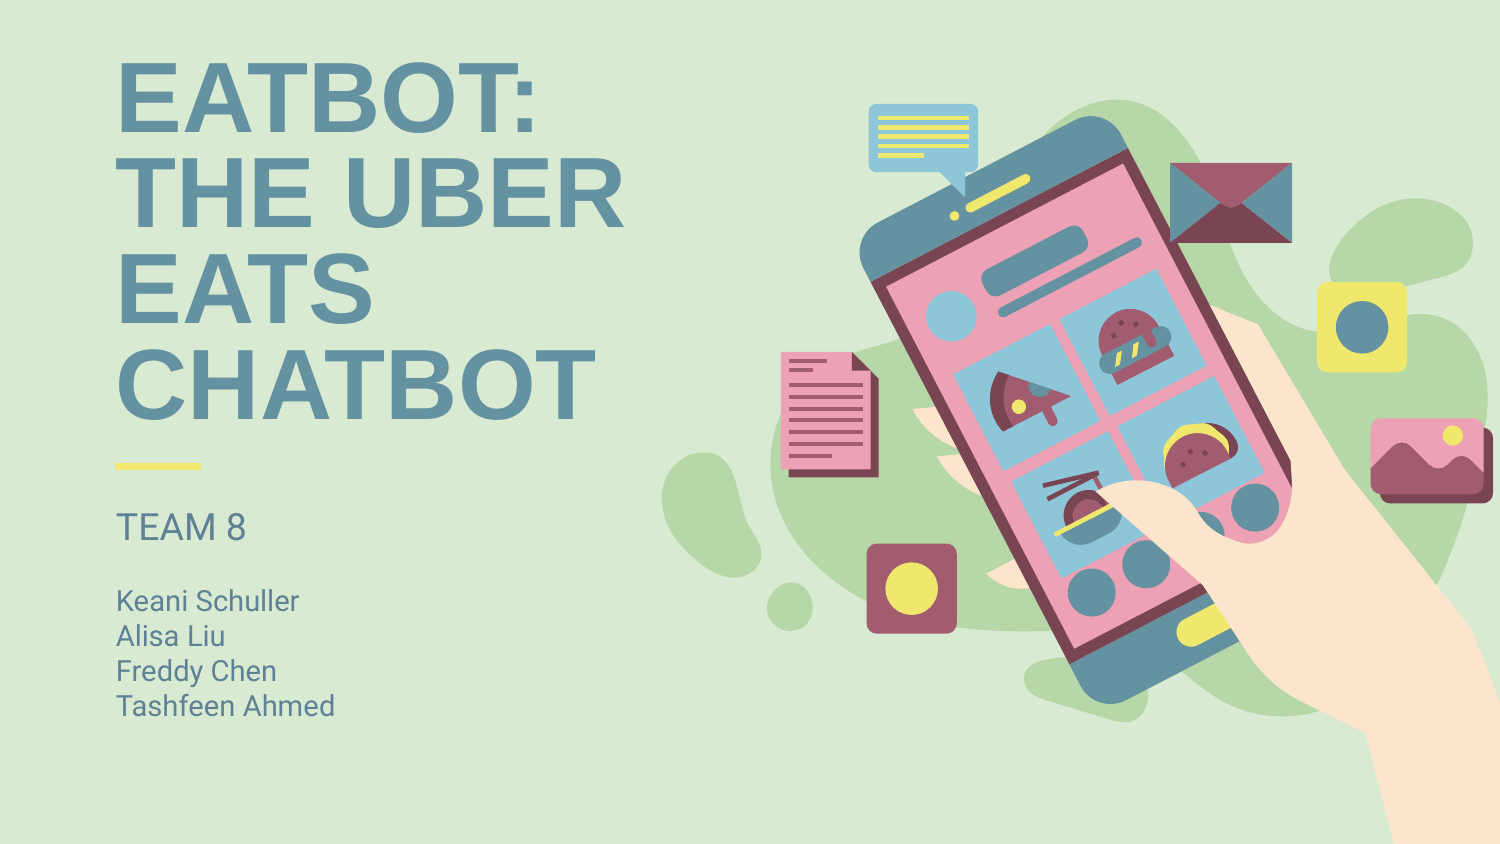

# EATBOT:
THE UBER EATS
CHATBOT
TEAM 8

Keani Schuller
Alisa Liu
Freddy Chen
Tashfeen Ahmed